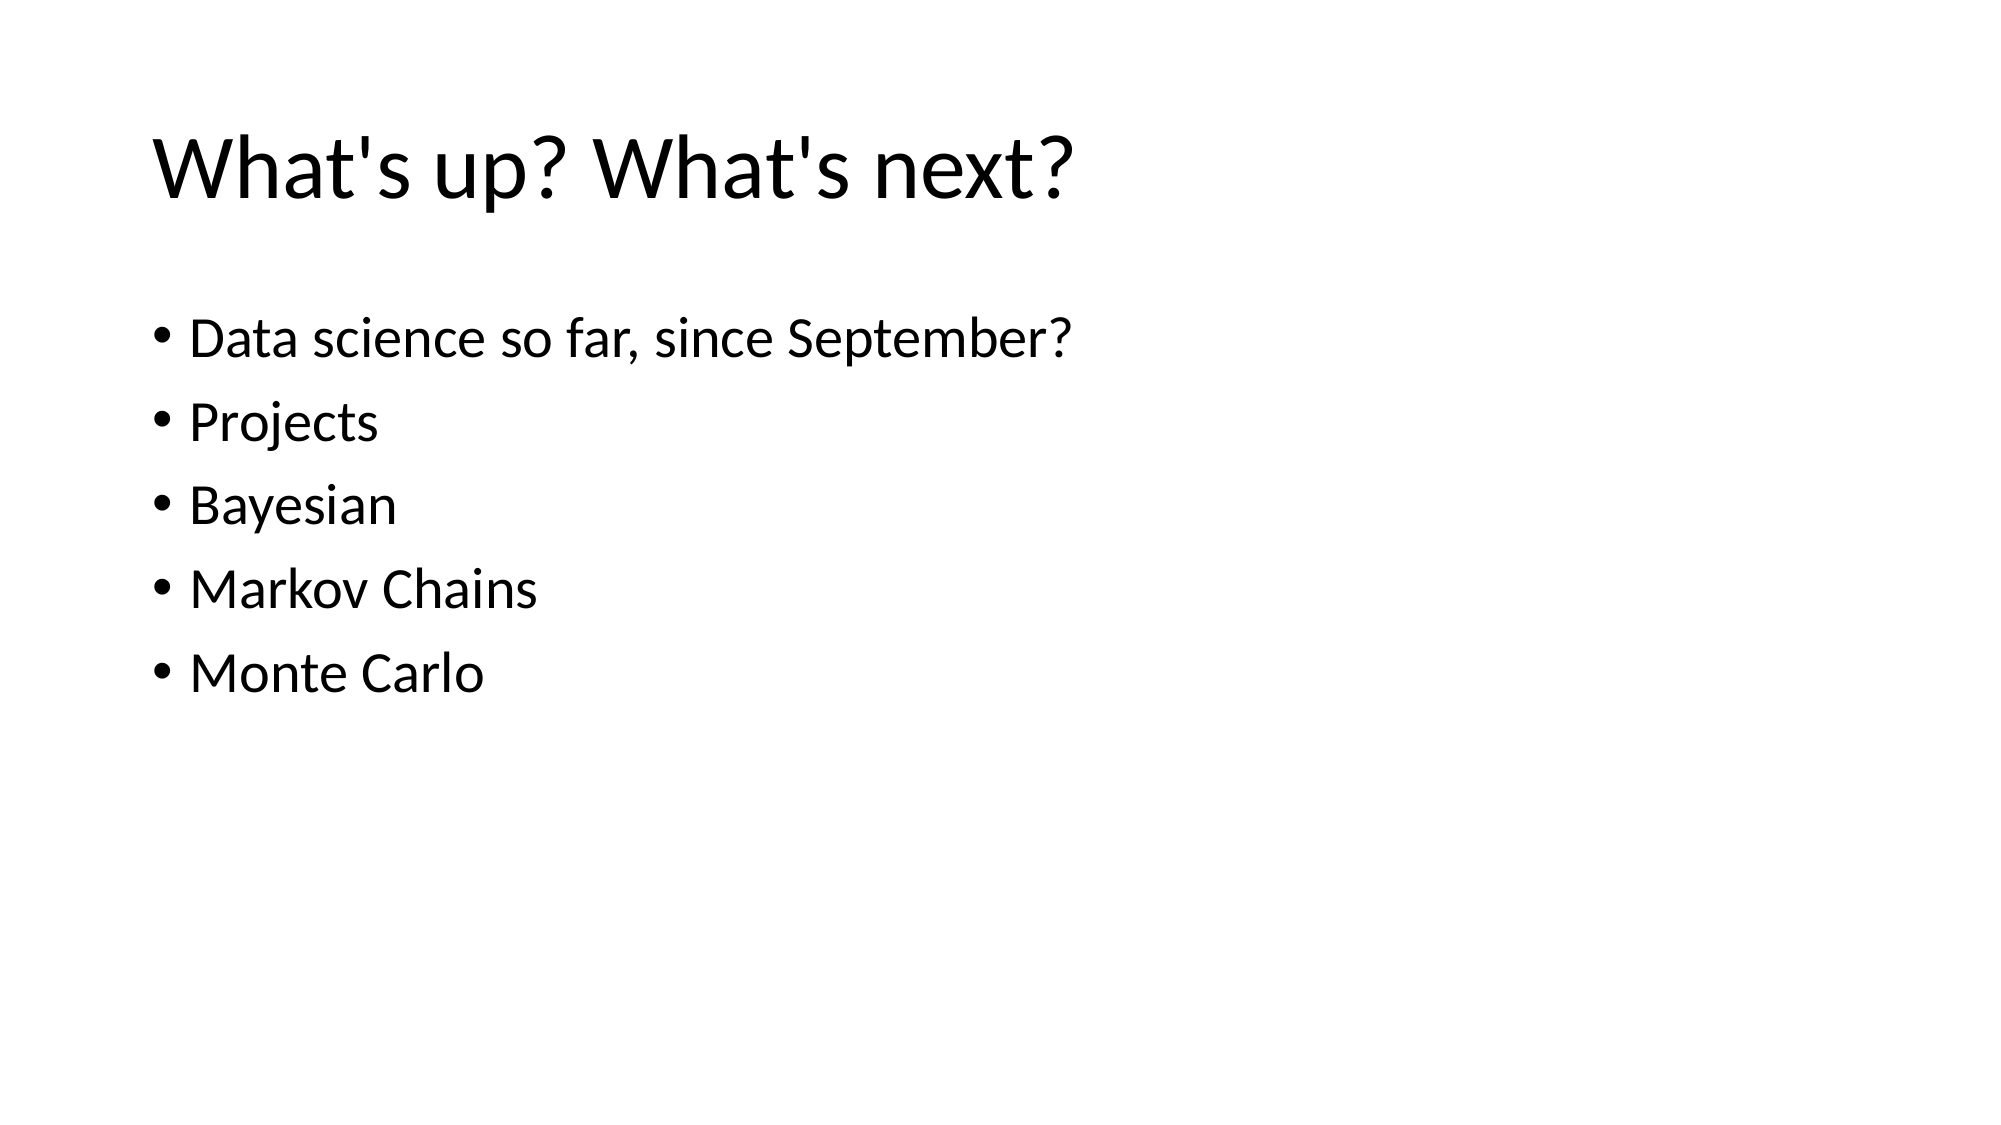

# What's up? What's next?
Data science so far, since September?
Projects
Bayesian
Markov Chains
Monte Carlo